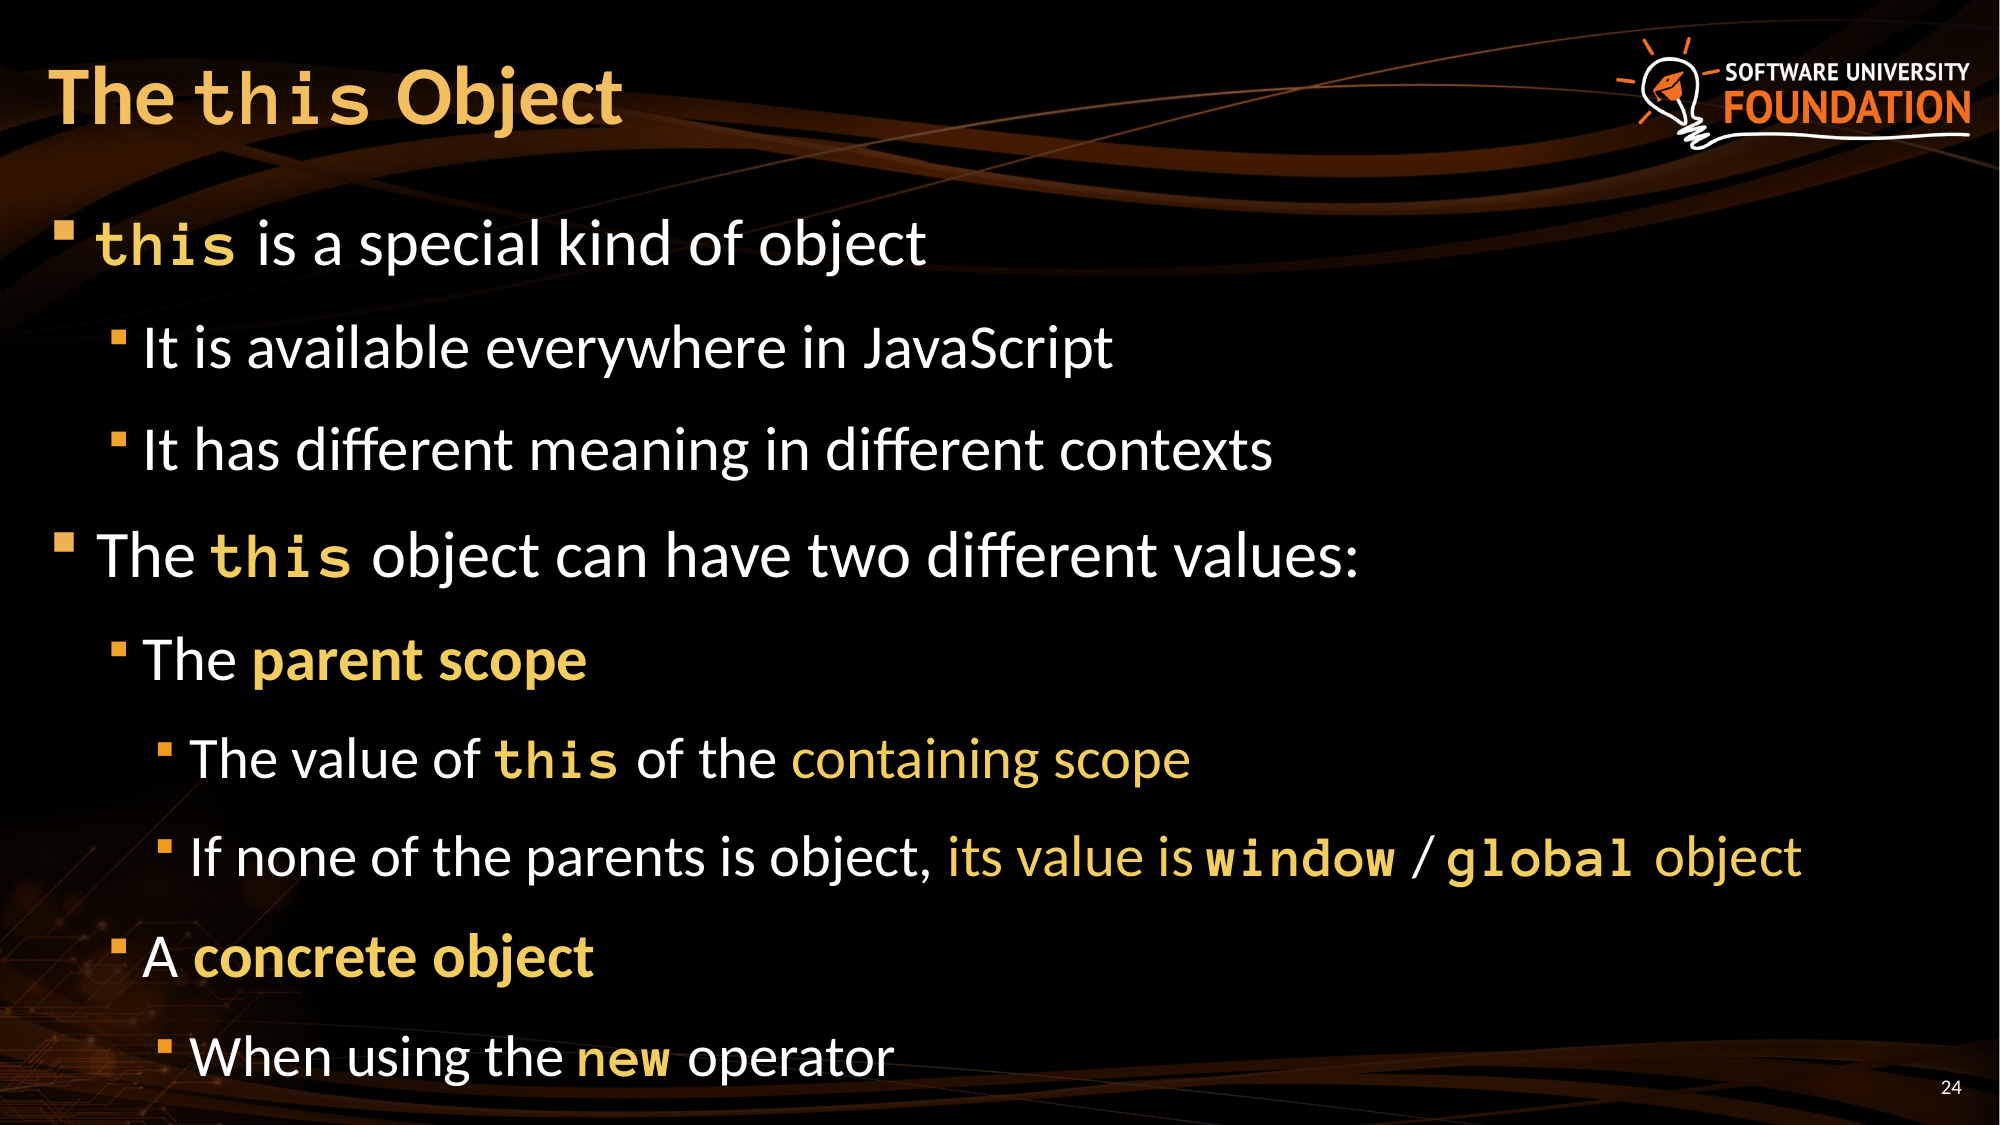

# The this Object
this is a special kind of object
It is available everywhere in JavaScript
It has different meaning in different contexts
The this object can have two different values:
The parent scope
The value of this of the containing scope
If none of the parents is object, its value is window / global object
A concrete object
When using the new operator
24